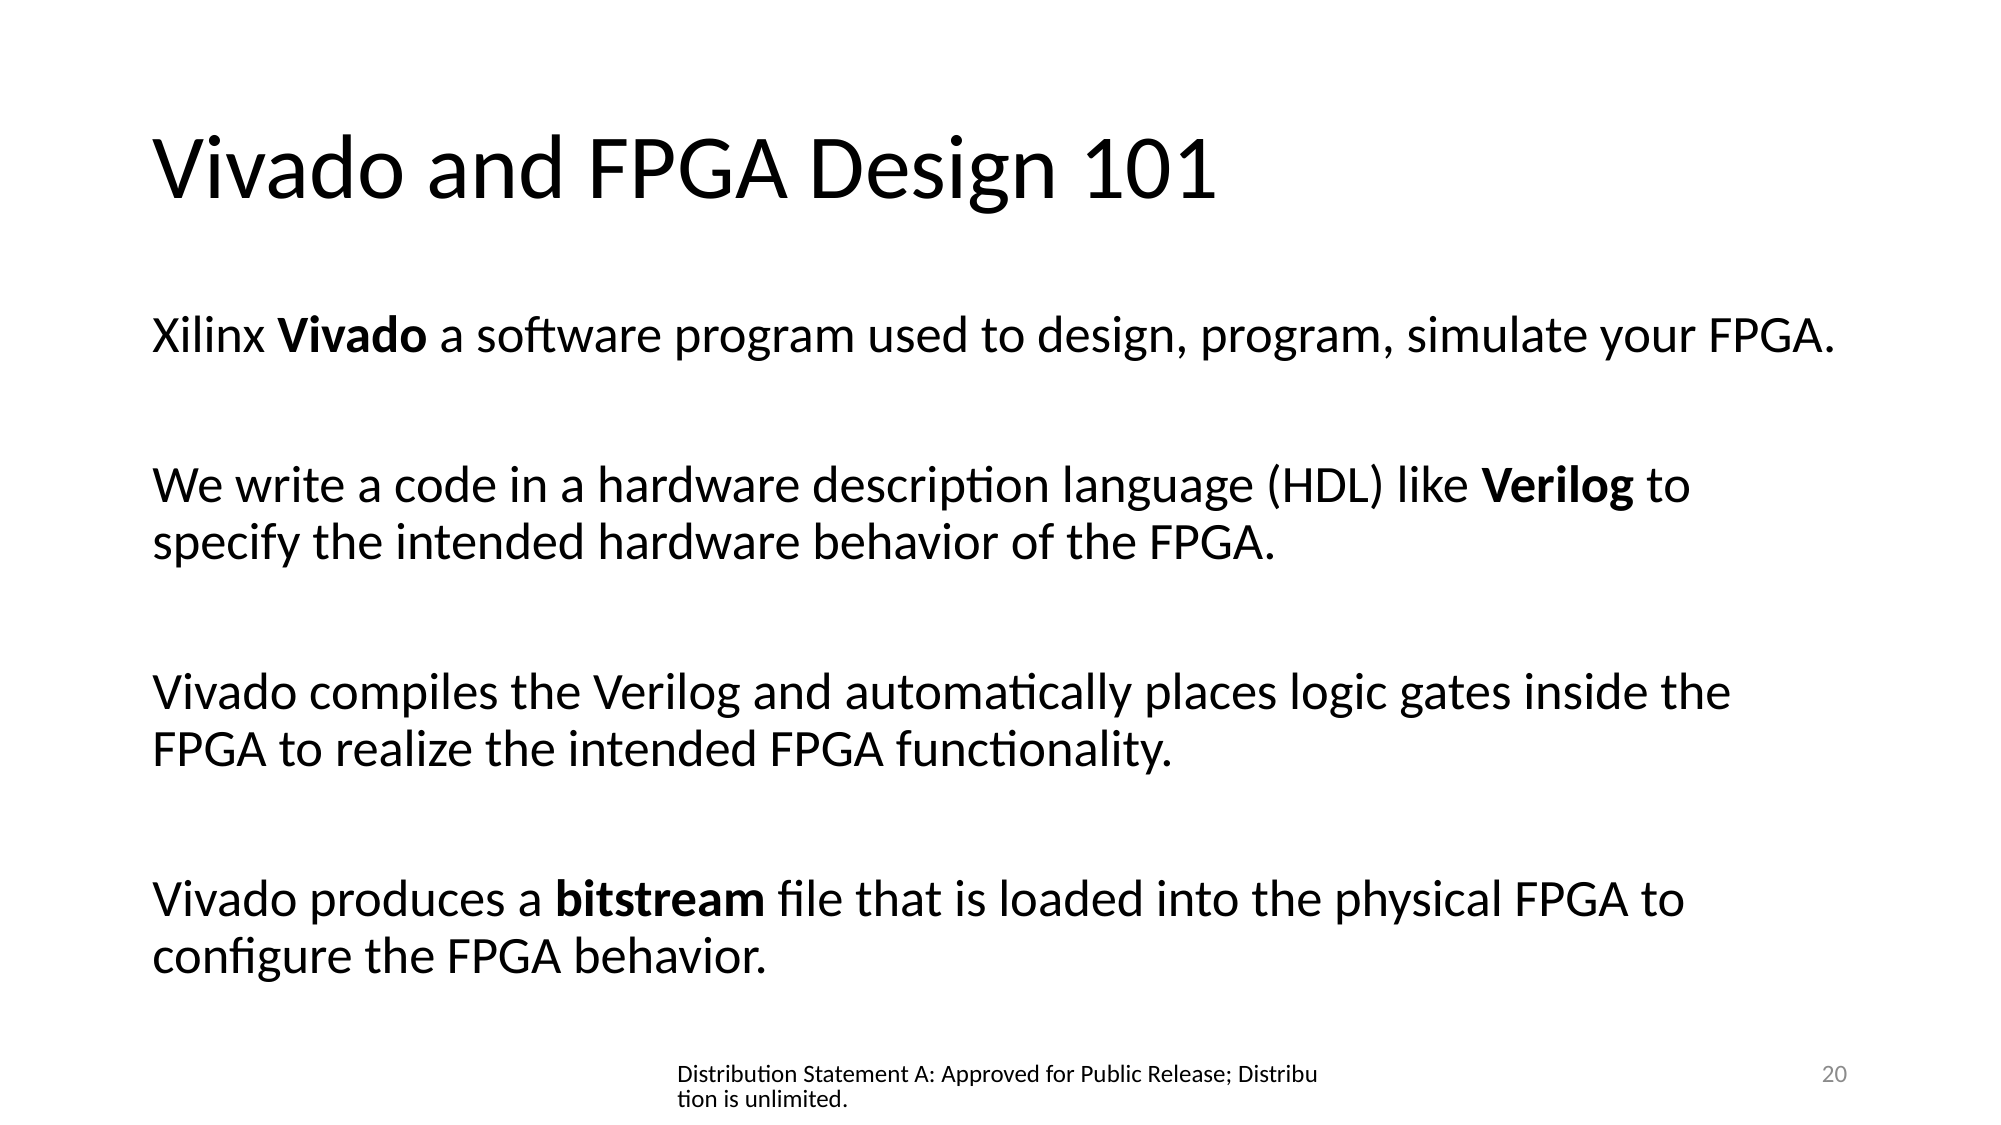

# Vivado and FPGA Design 101
Xilinx Vivado a software program used to design, program, simulate your FPGA.

We write a code in a hardware description language (HDL) like Verilog to specify the intended hardware behavior of the FPGA.

Vivado compiles the Verilog and automatically places logic gates inside the FPGA to realize the intended FPGA functionality.

Vivado produces a bitstream file that is loaded into the physical FPGA to configure the FPGA behavior.

Distribution Statement A: Approved for Public Release; Distribution is unlimited.
20